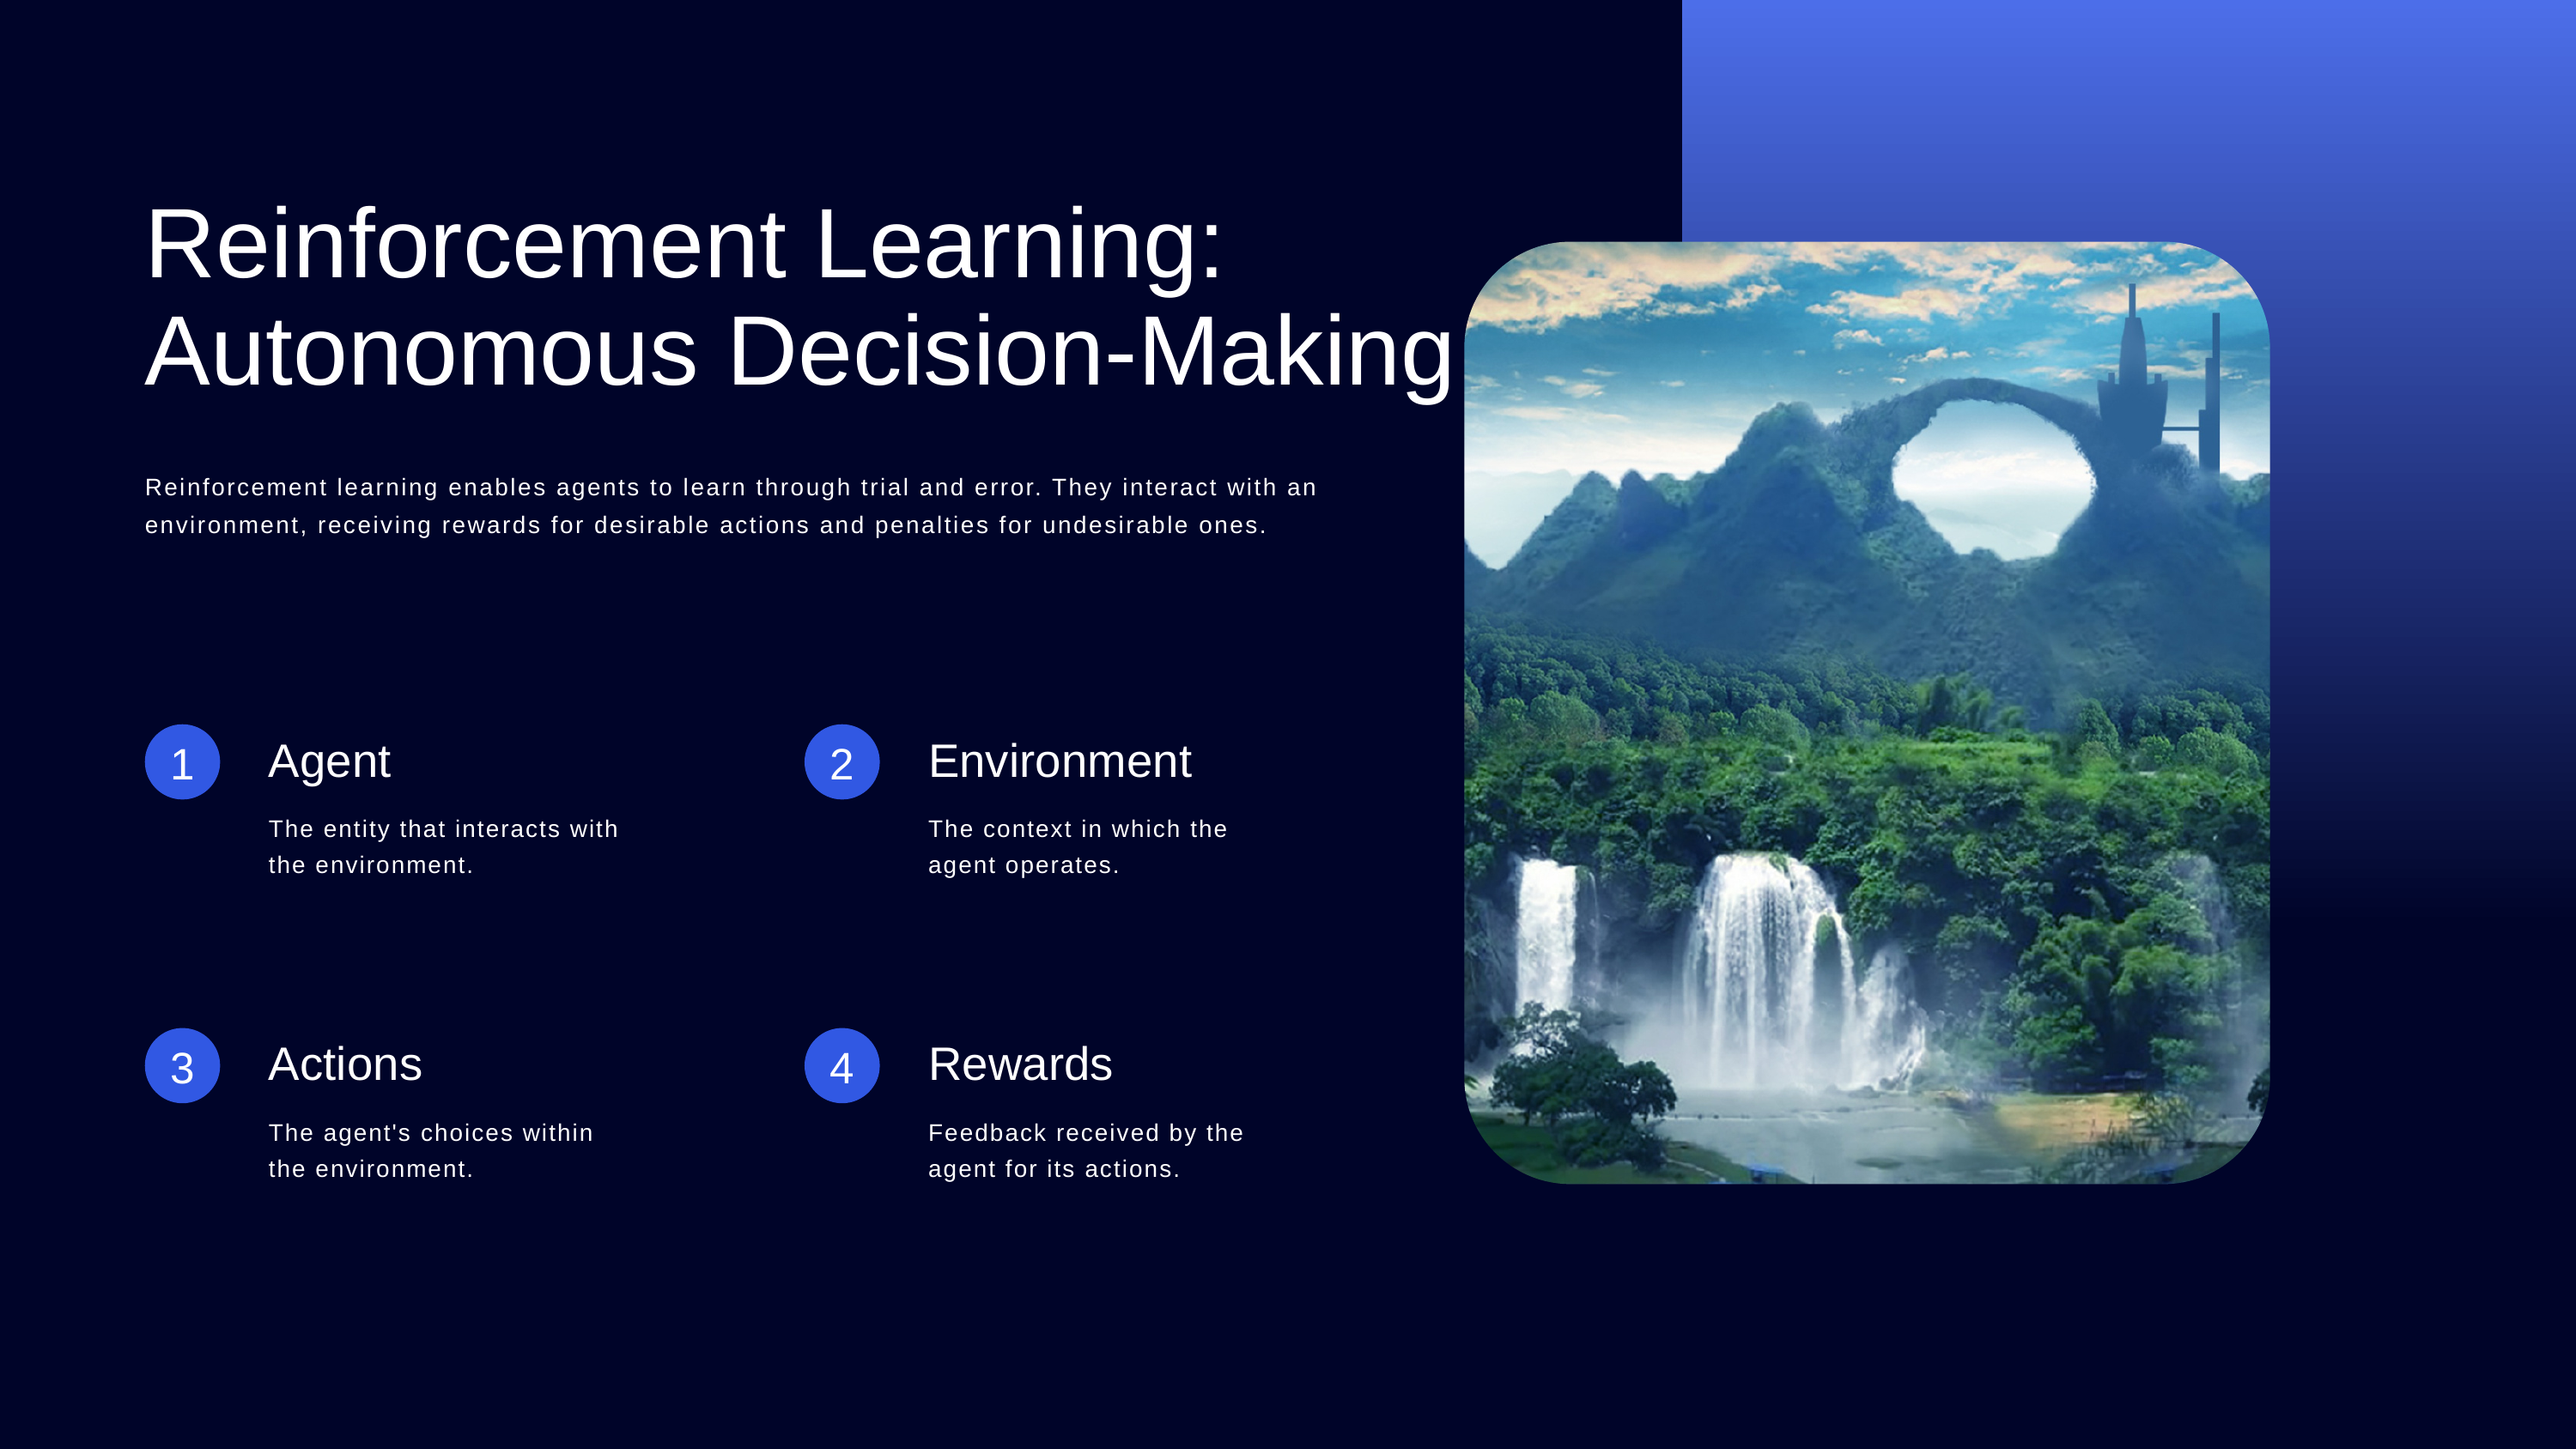

Reinforcement Learning: Autonomous Decision-Making

Reinforcement learning enables agents to learn through trial and error. They interact with an environment, receiving rewards for desirable actions and penalties for undesirable ones.

Agent
Environment
1
2
The entity that interacts with the environment.
The context in which the agent operates.

Actions
Rewards
3
4
The agent's choices within the environment.
Feedback received by the agent for its actions.